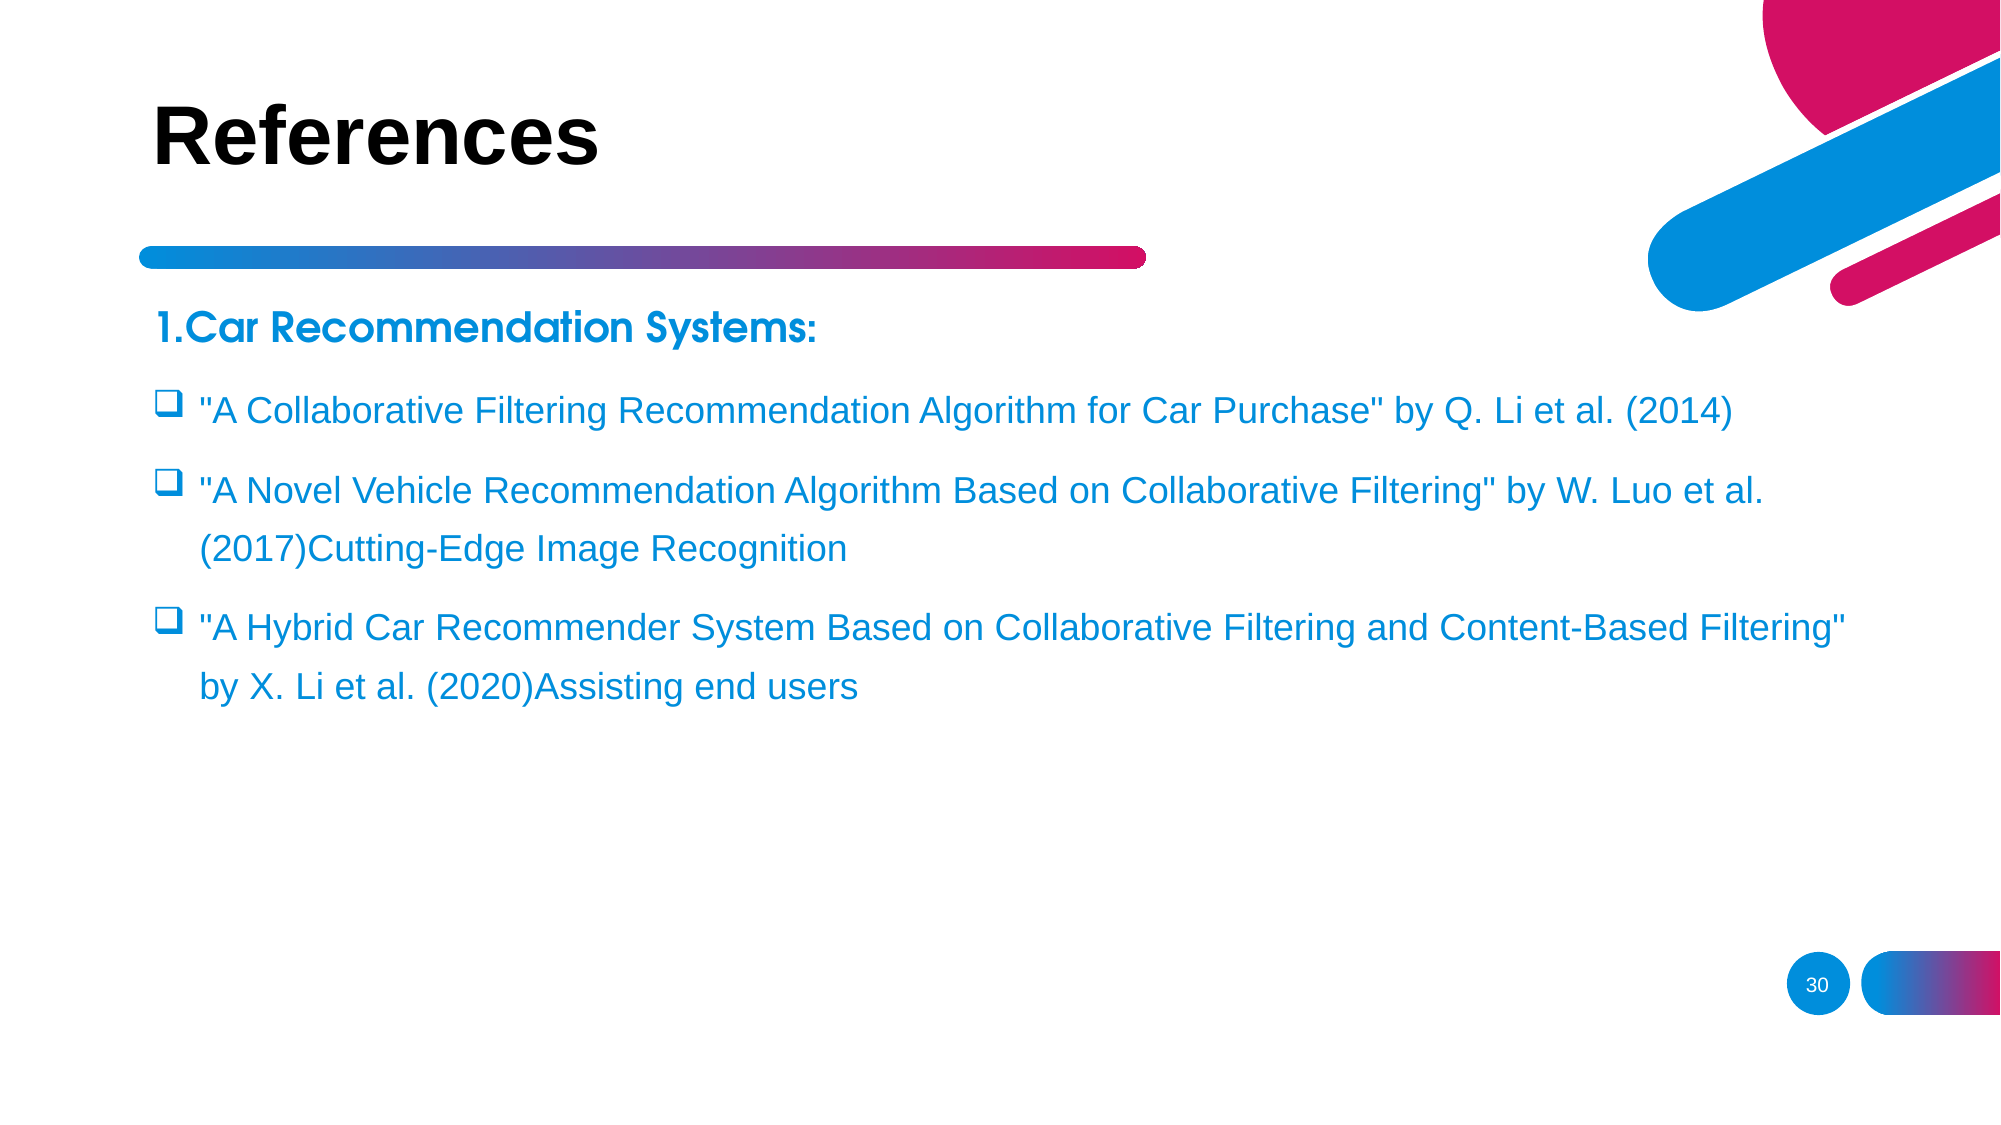

# References
1.Car Recommendation Systems:
"A Collaborative Filtering Recommendation Algorithm for Car Purchase" by Q. Li et al. (2014)
"A Novel Vehicle Recommendation Algorithm Based on Collaborative Filtering" by W. Luo et al. (2017)Cutting-Edge Image Recognition
"A Hybrid Car Recommender System Based on Collaborative Filtering and Content-Based Filtering" by X. Li et al. (2020)Assisting end users

30